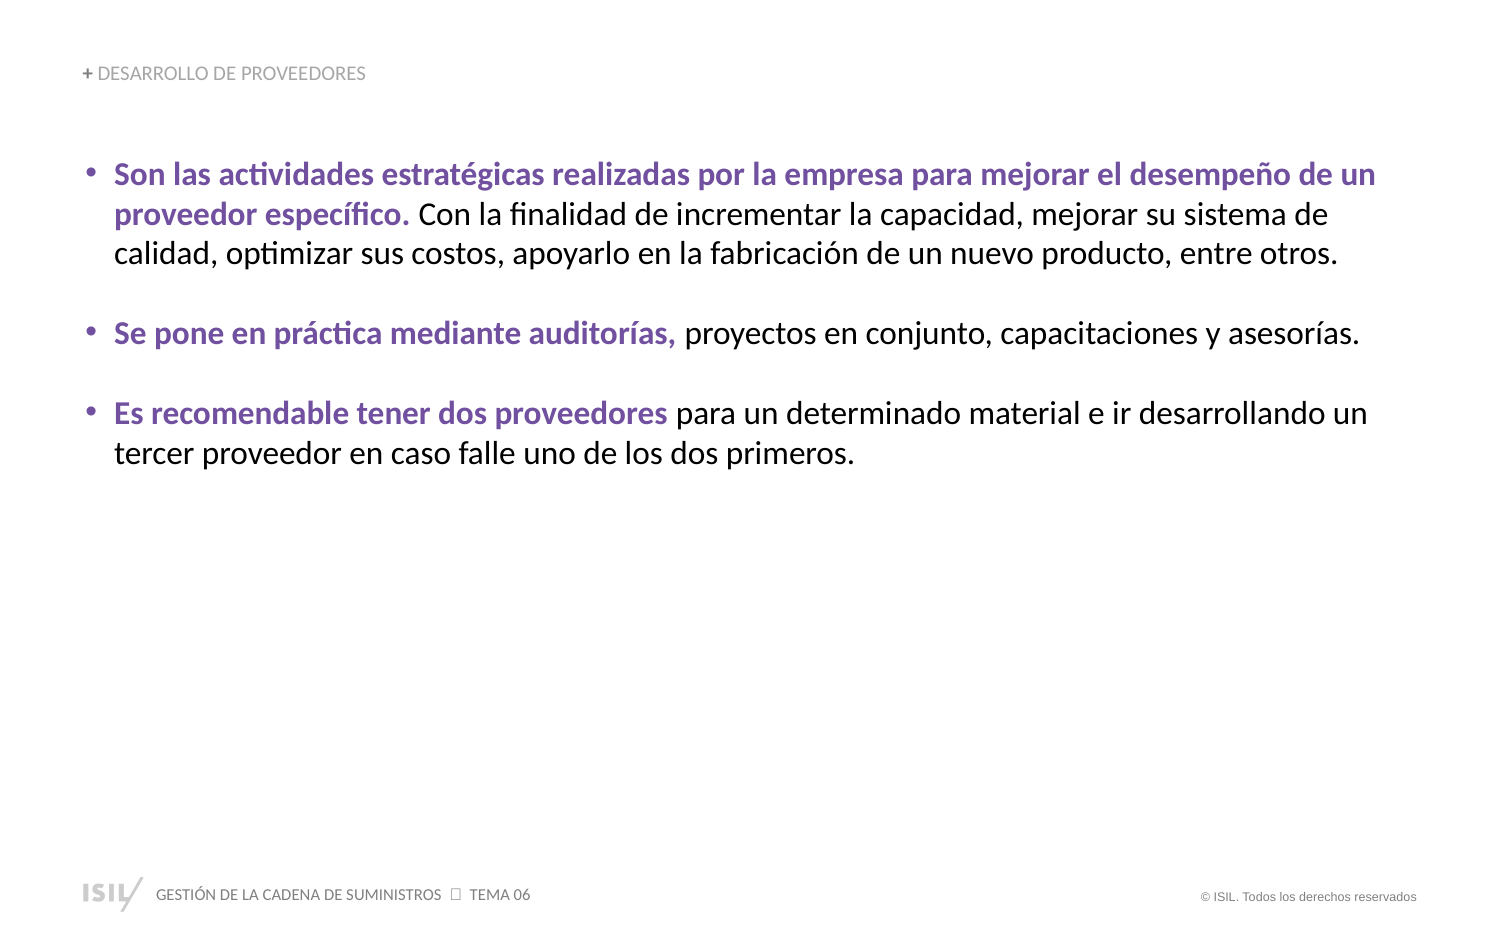

+ DESARROLLO DE PROVEEDORES
Son las actividades estratégicas realizadas por la empresa para mejorar el desempeño de un proveedor específico. Con la finalidad de incrementar la capacidad, mejorar su sistema de calidad, optimizar sus costos, apoyarlo en la fabricación de un nuevo producto, entre otros.

Se pone en práctica mediante auditorías, proyectos en conjunto, capacitaciones y asesorías.

Es recomendable tener dos proveedores para un determinado material e ir desarrollando un tercer proveedor en caso falle uno de los dos primeros.